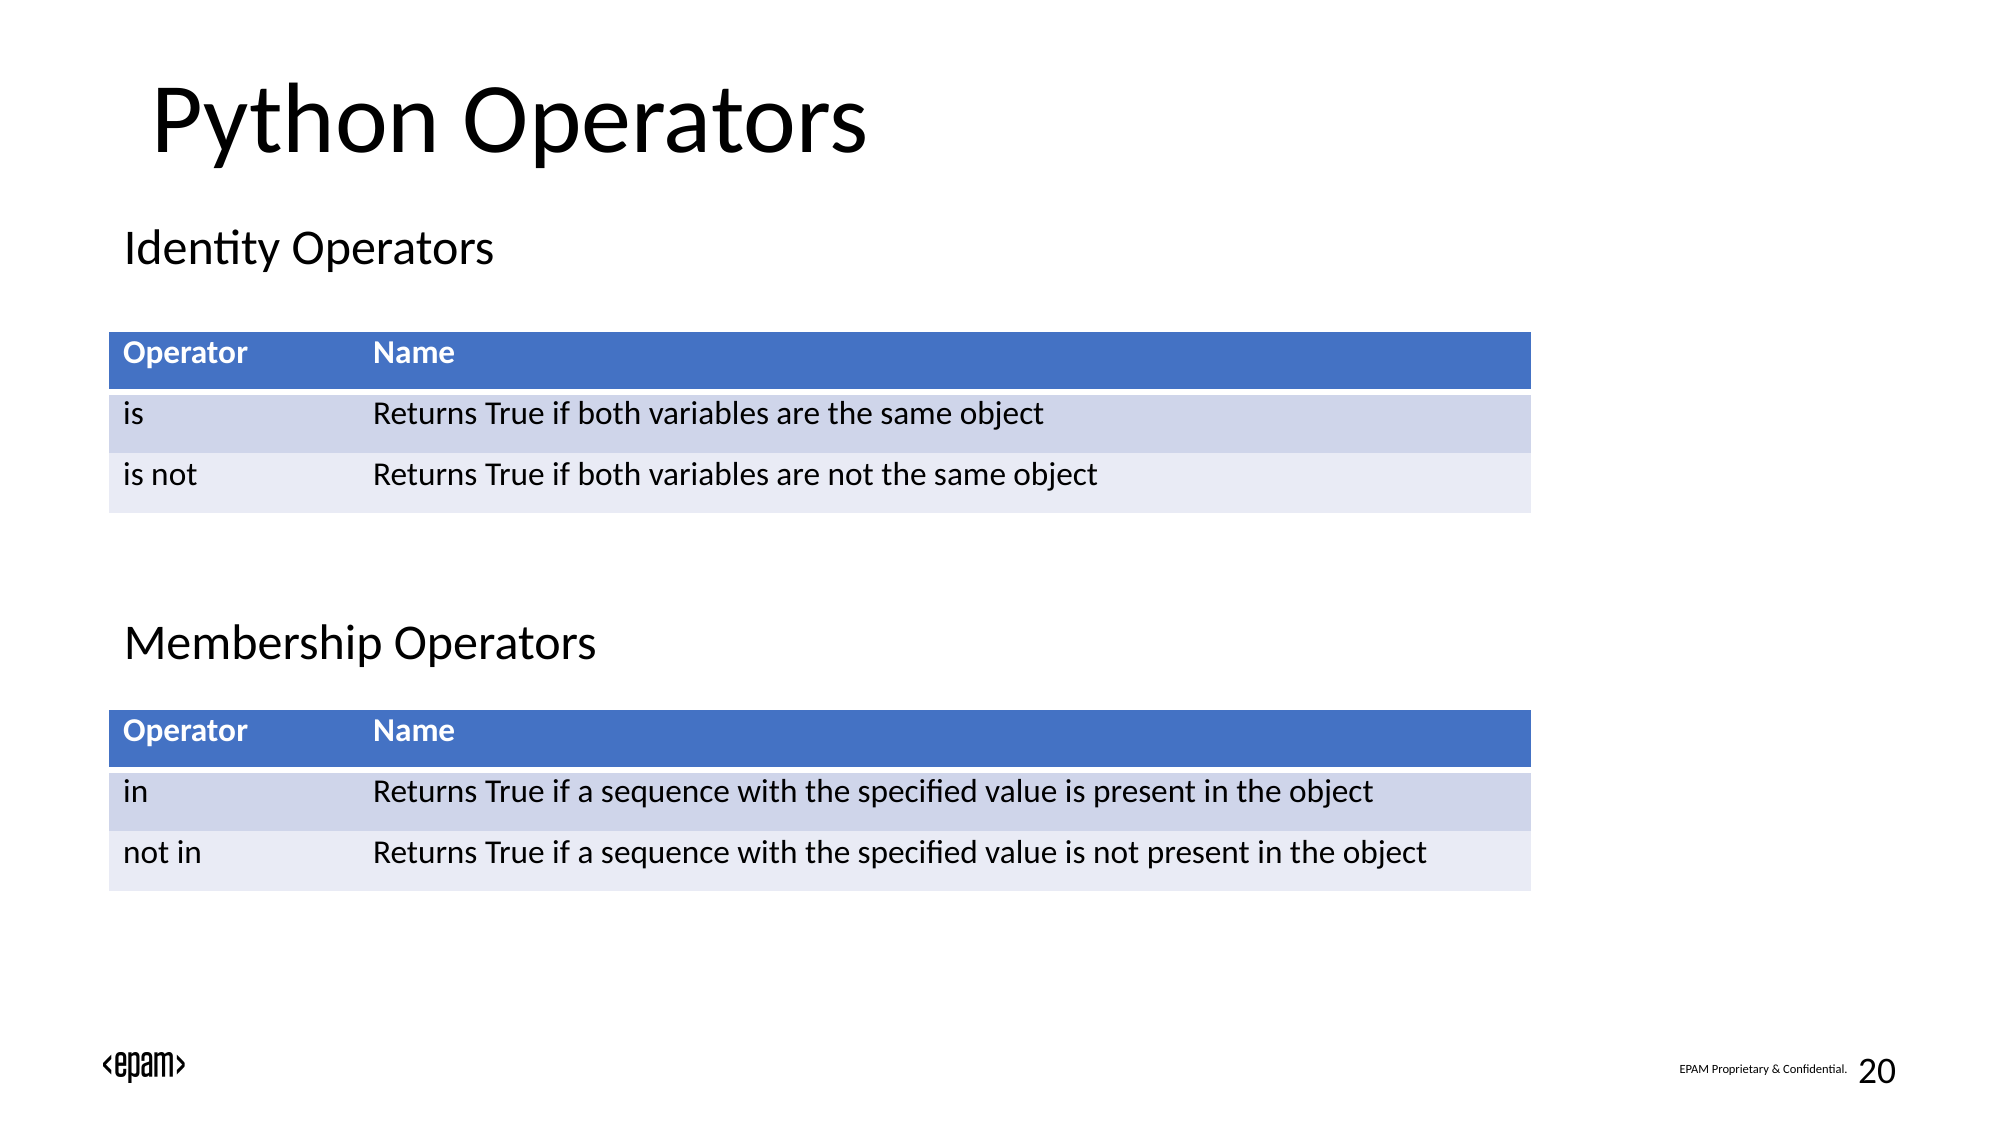

Python Operators
Identity Operators
| Operator | Name |
| --- | --- |
| is | Returns True if both variables are the same object |
| is not | Returns True if both variables are not the same object |
Membership Operators
| Operator | Name |
| --- | --- |
| in | Returns True if a sequence with the specified value is present in the object |
| not in | Returns True if a sequence with the specified value is not present in the object |